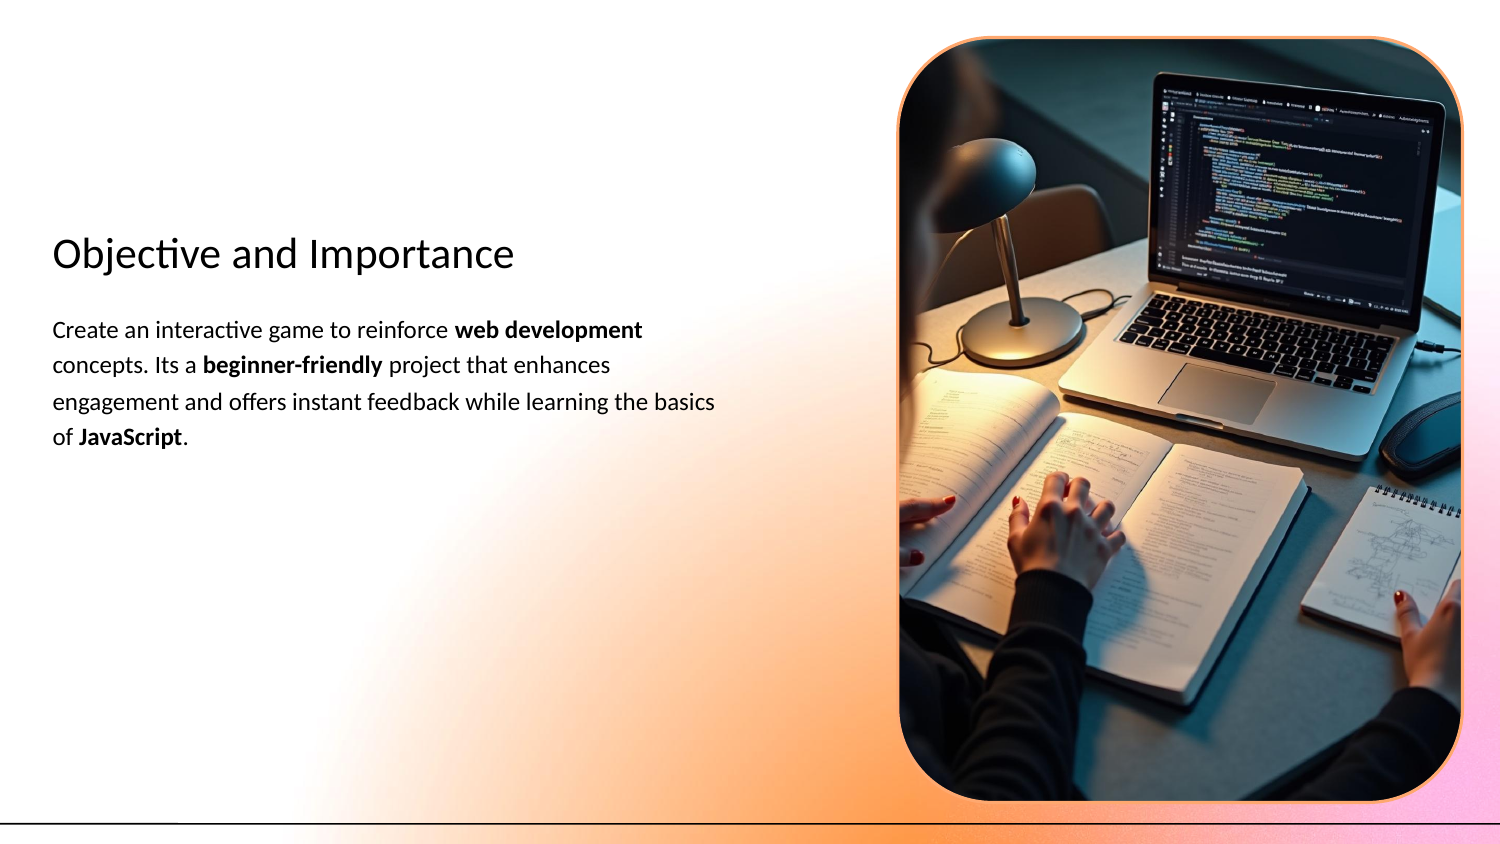

# Objective and Importance
Create an interactive game to reinforce web development concepts. Its a beginner-friendly project that enhances engagement and offers instant feedback while learning the basics of JavaScript.